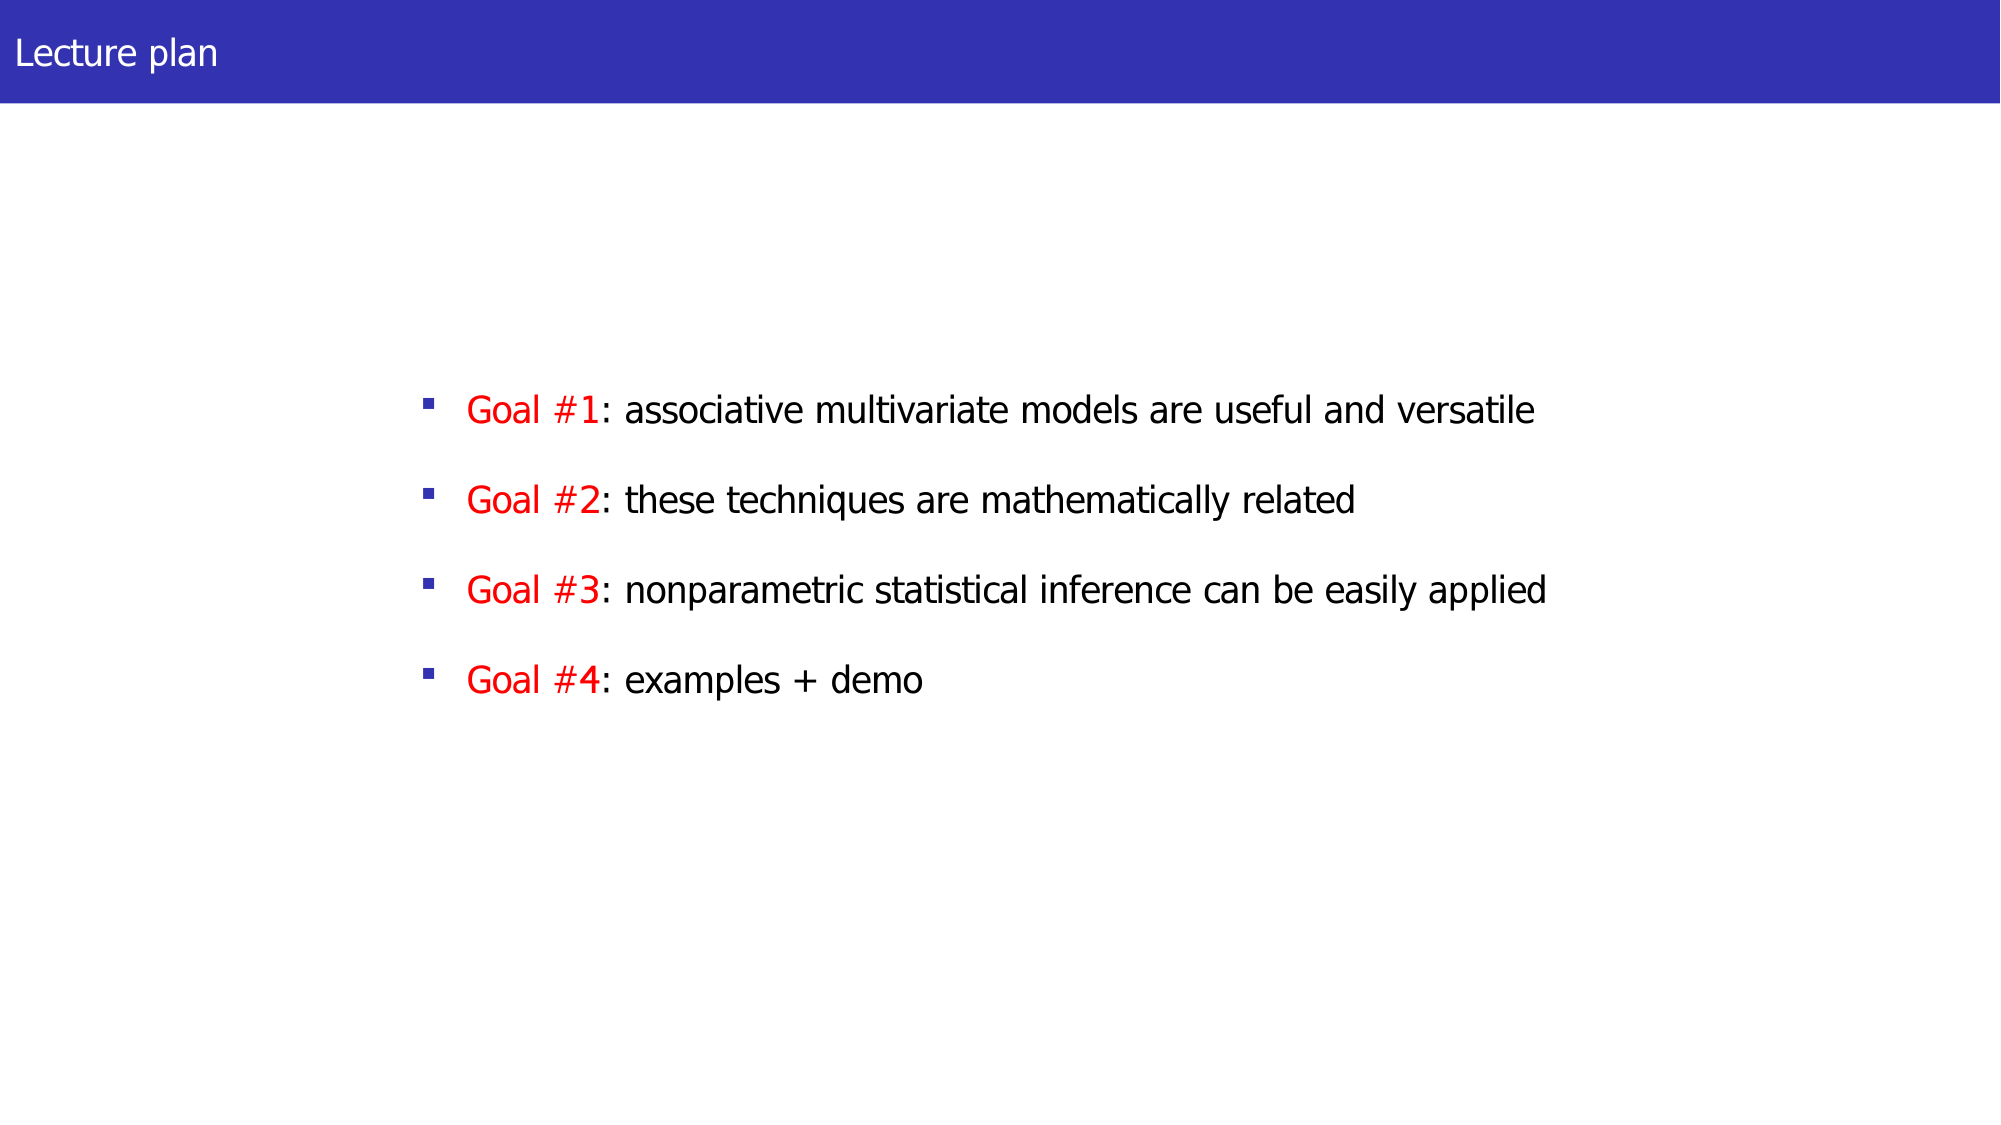

Lecture plan
Goal #1: associative multivariate models are useful and versatile

Goal #2: these techniques are mathematically related

Goal #3: nonparametric statistical inference can be easily applied

Goal #4: examples + demo